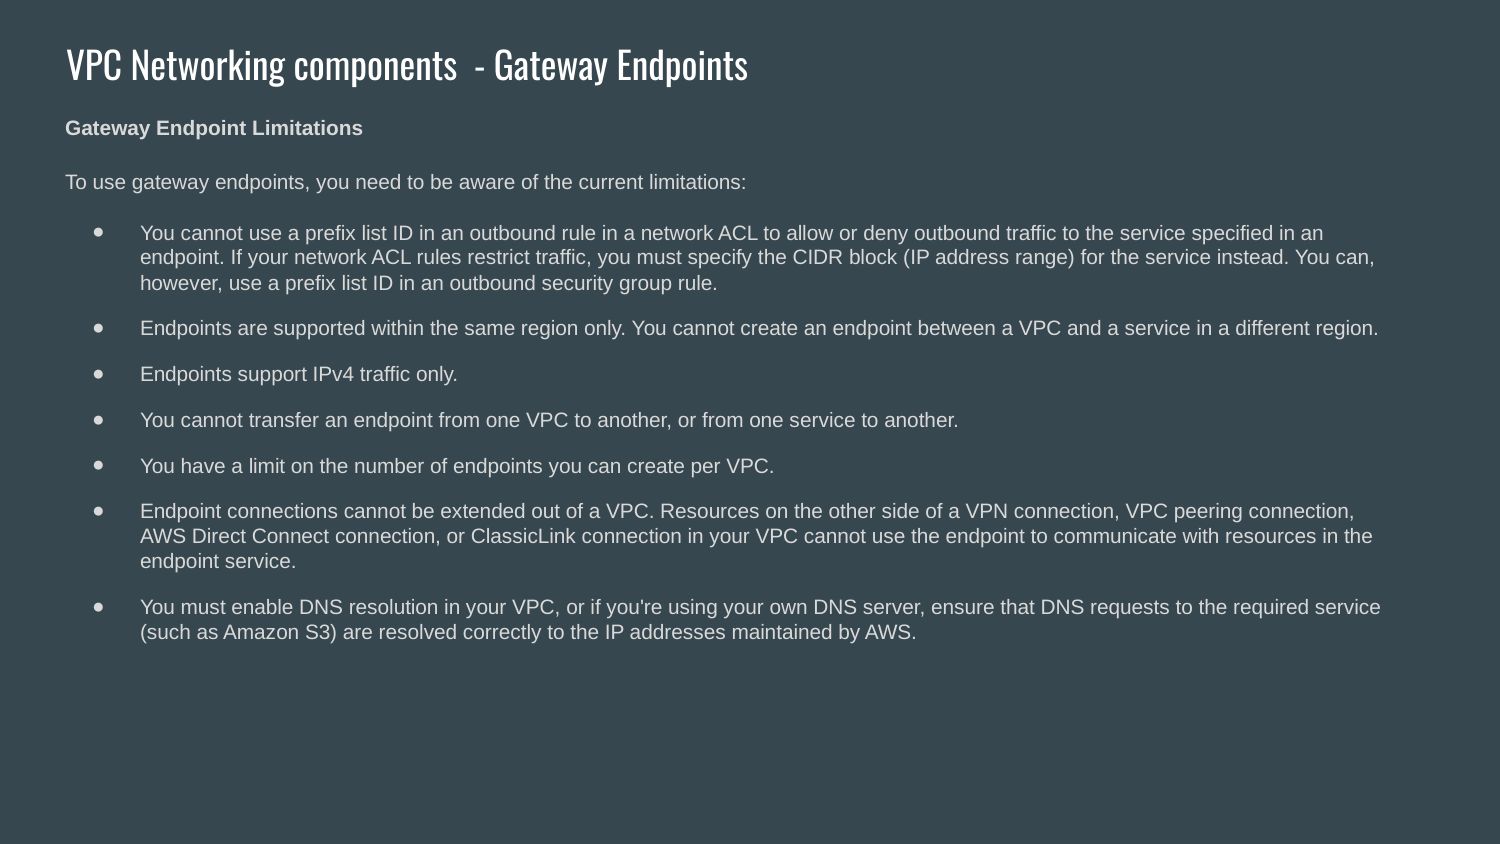

# VPC Networking components  - Gateway Endpoints
Gateway Endpoint Limitations
To use gateway endpoints, you need to be aware of the current limitations:
You cannot use a prefix list ID in an outbound rule in a network ACL to allow or deny outbound traffic to the service specified in an endpoint. If your network ACL rules restrict traffic, you must specify the CIDR block (IP address range) for the service instead. You can, however, use a prefix list ID in an outbound security group rule.
Endpoints are supported within the same region only. You cannot create an endpoint between a VPC and a service in a different region.
Endpoints support IPv4 traffic only.
You cannot transfer an endpoint from one VPC to another, or from one service to another.
You have a limit on the number of endpoints you can create per VPC.
Endpoint connections cannot be extended out of a VPC. Resources on the other side of a VPN connection, VPC peering connection, AWS Direct Connect connection, or ClassicLink connection in your VPC cannot use the endpoint to communicate with resources in the endpoint service.
You must enable DNS resolution in your VPC, or if you're using your own DNS server, ensure that DNS requests to the required service (such as Amazon S3) are resolved correctly to the IP addresses maintained by AWS.